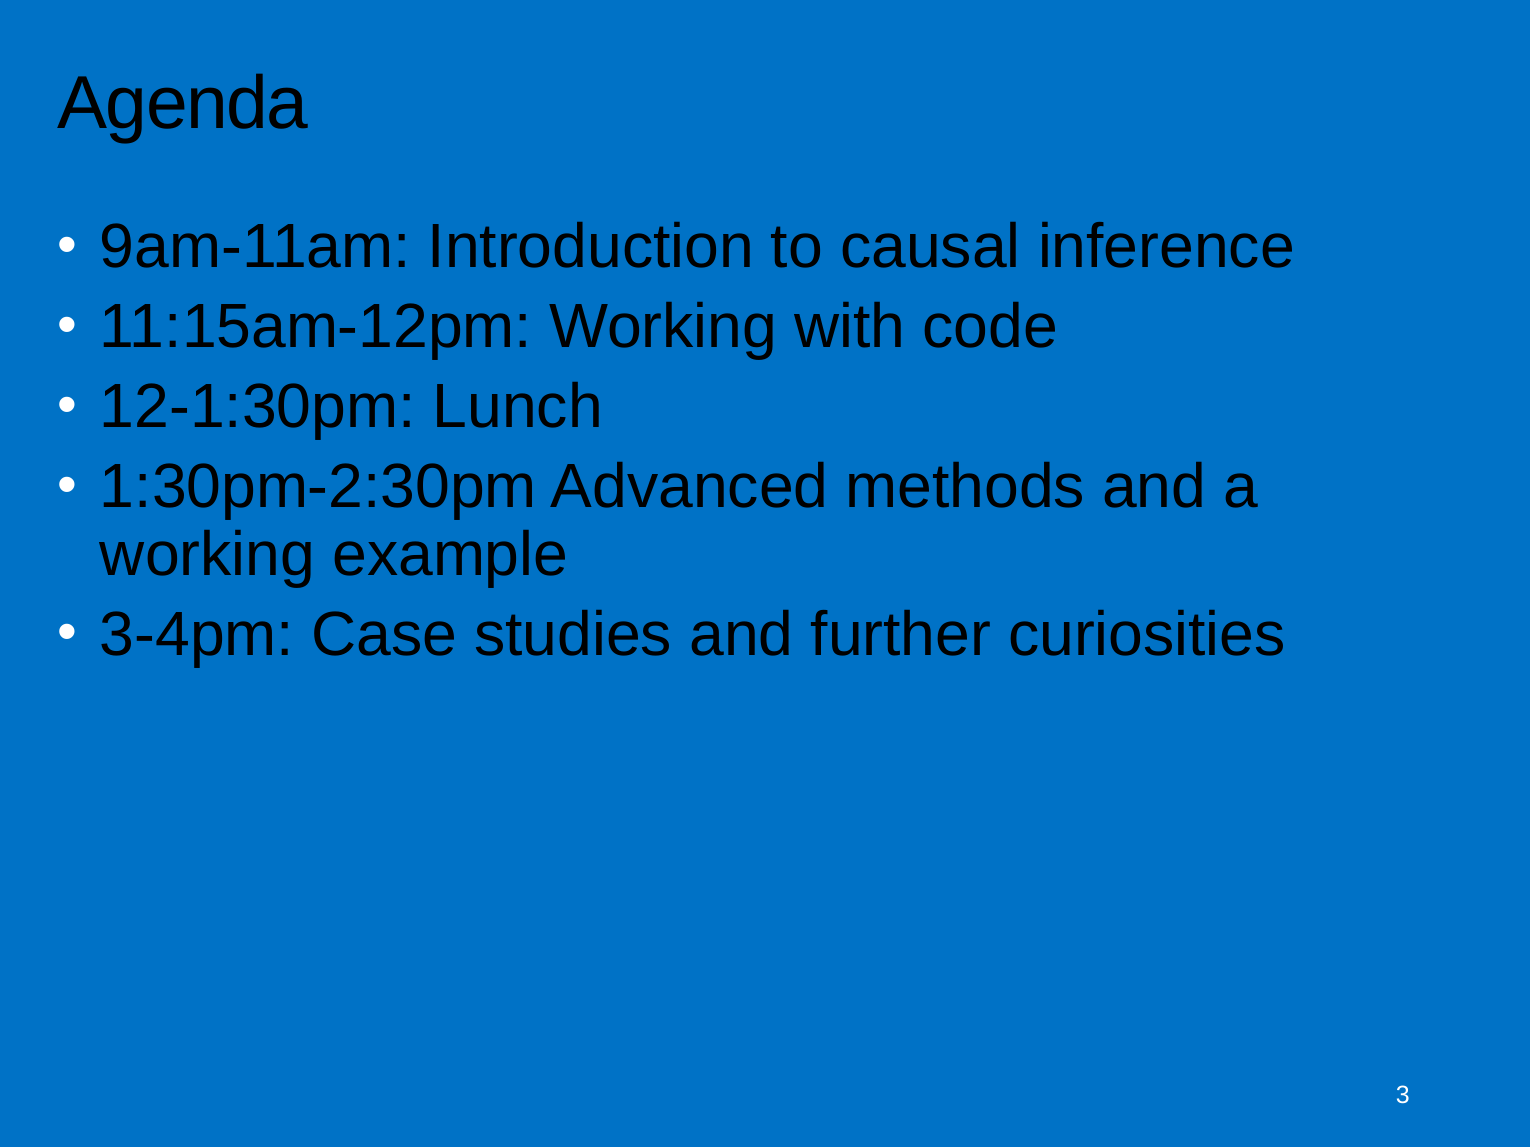

# Agenda
9am-11am: Introduction to causal inference
11:15am-12pm: Working with code
12-1:30pm: Lunch
1:30pm-2:30pm Advanced methods and a working example
3-4pm: Case studies and further curiosities
3